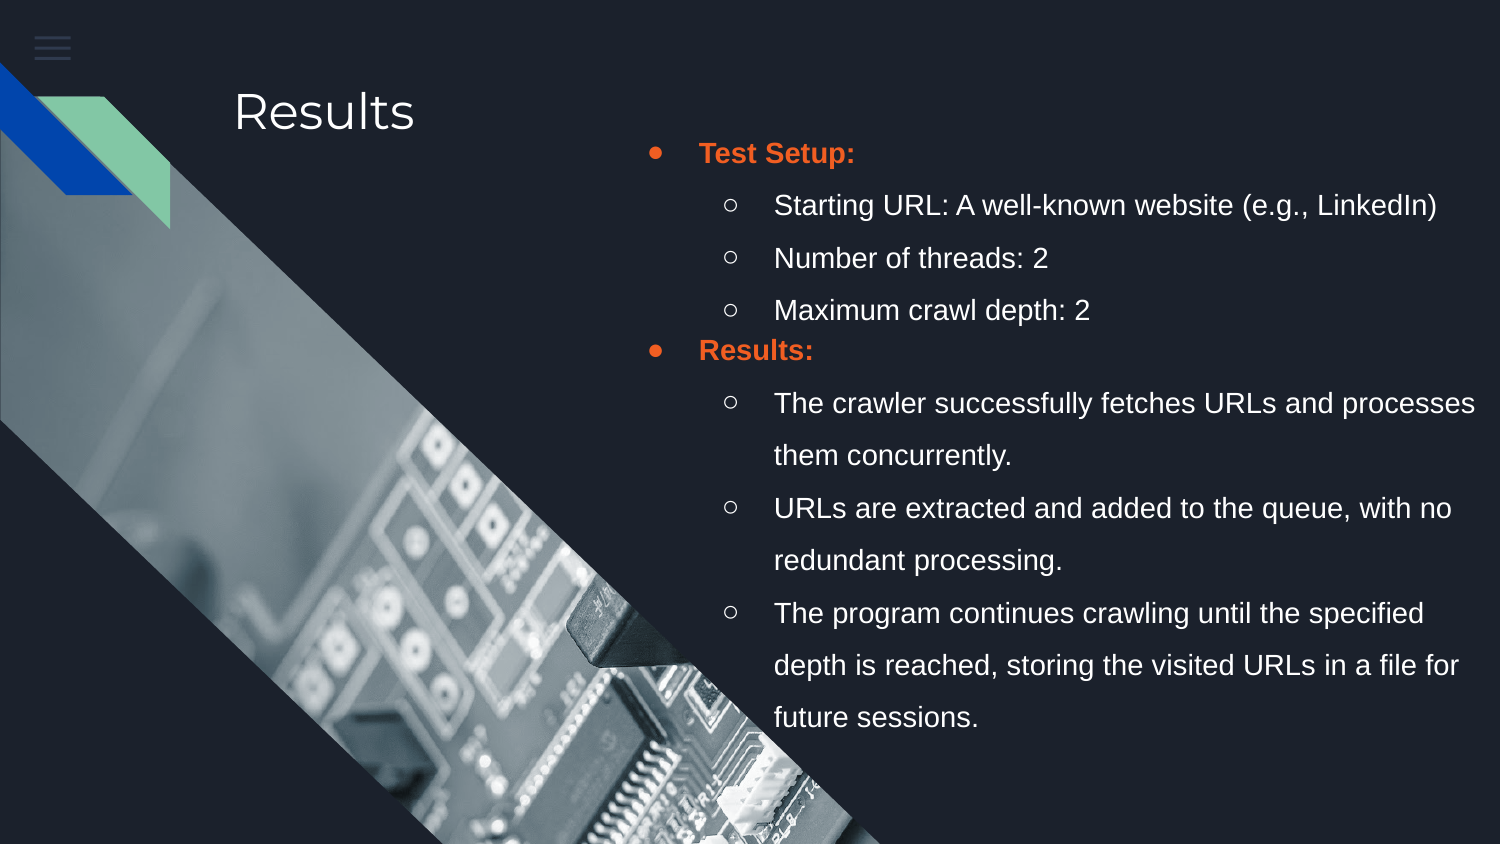

# Results
Test Setup:
Starting URL: A well-known website (e.g., LinkedIn)
Number of threads: 2
Maximum crawl depth: 2
Results:
The crawler successfully fetches URLs and processes them concurrently.
URLs are extracted and added to the queue, with no redundant processing.
The program continues crawling until the specified depth is reached, storing the visited URLs in a file for future sessions.